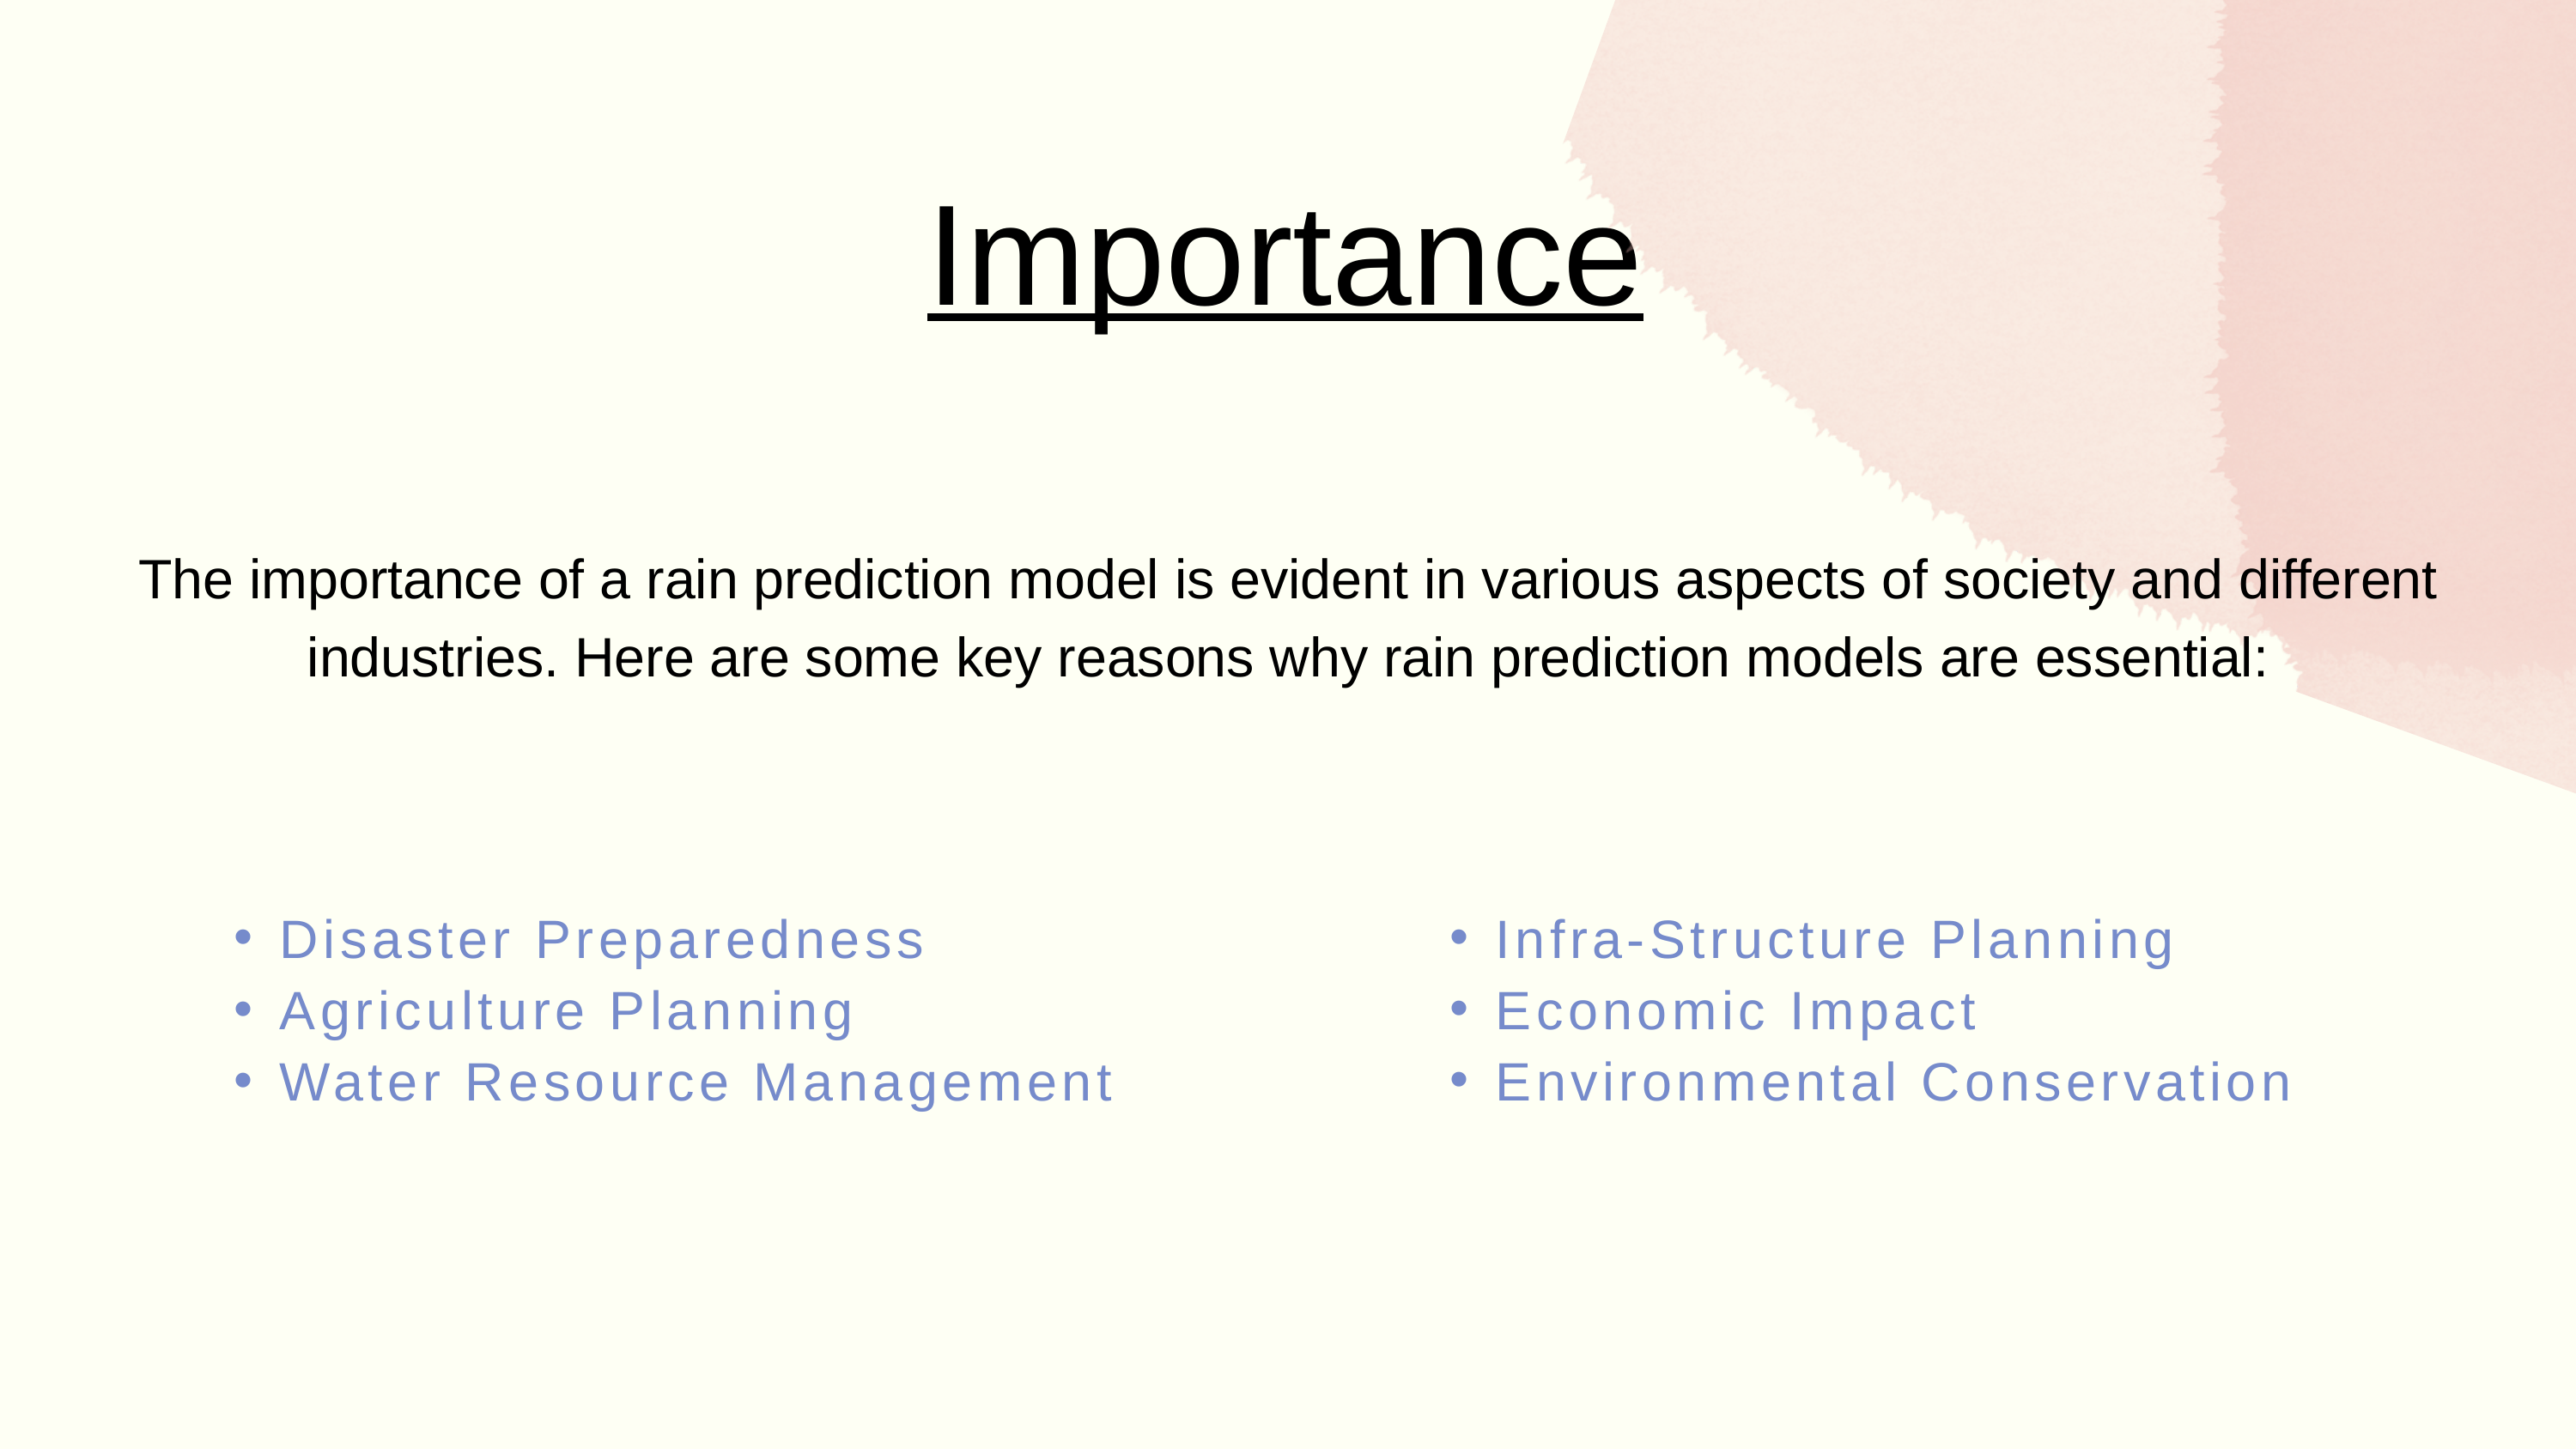

Importance
The importance of a rain prediction model is evident in various aspects of society and different industries. Here are some key reasons why rain prediction models are essential:
Disaster Preparedness
Agriculture Planning
Water Resource Management
Infra-Structure Planning
Economic Impact
Environmental Conservation